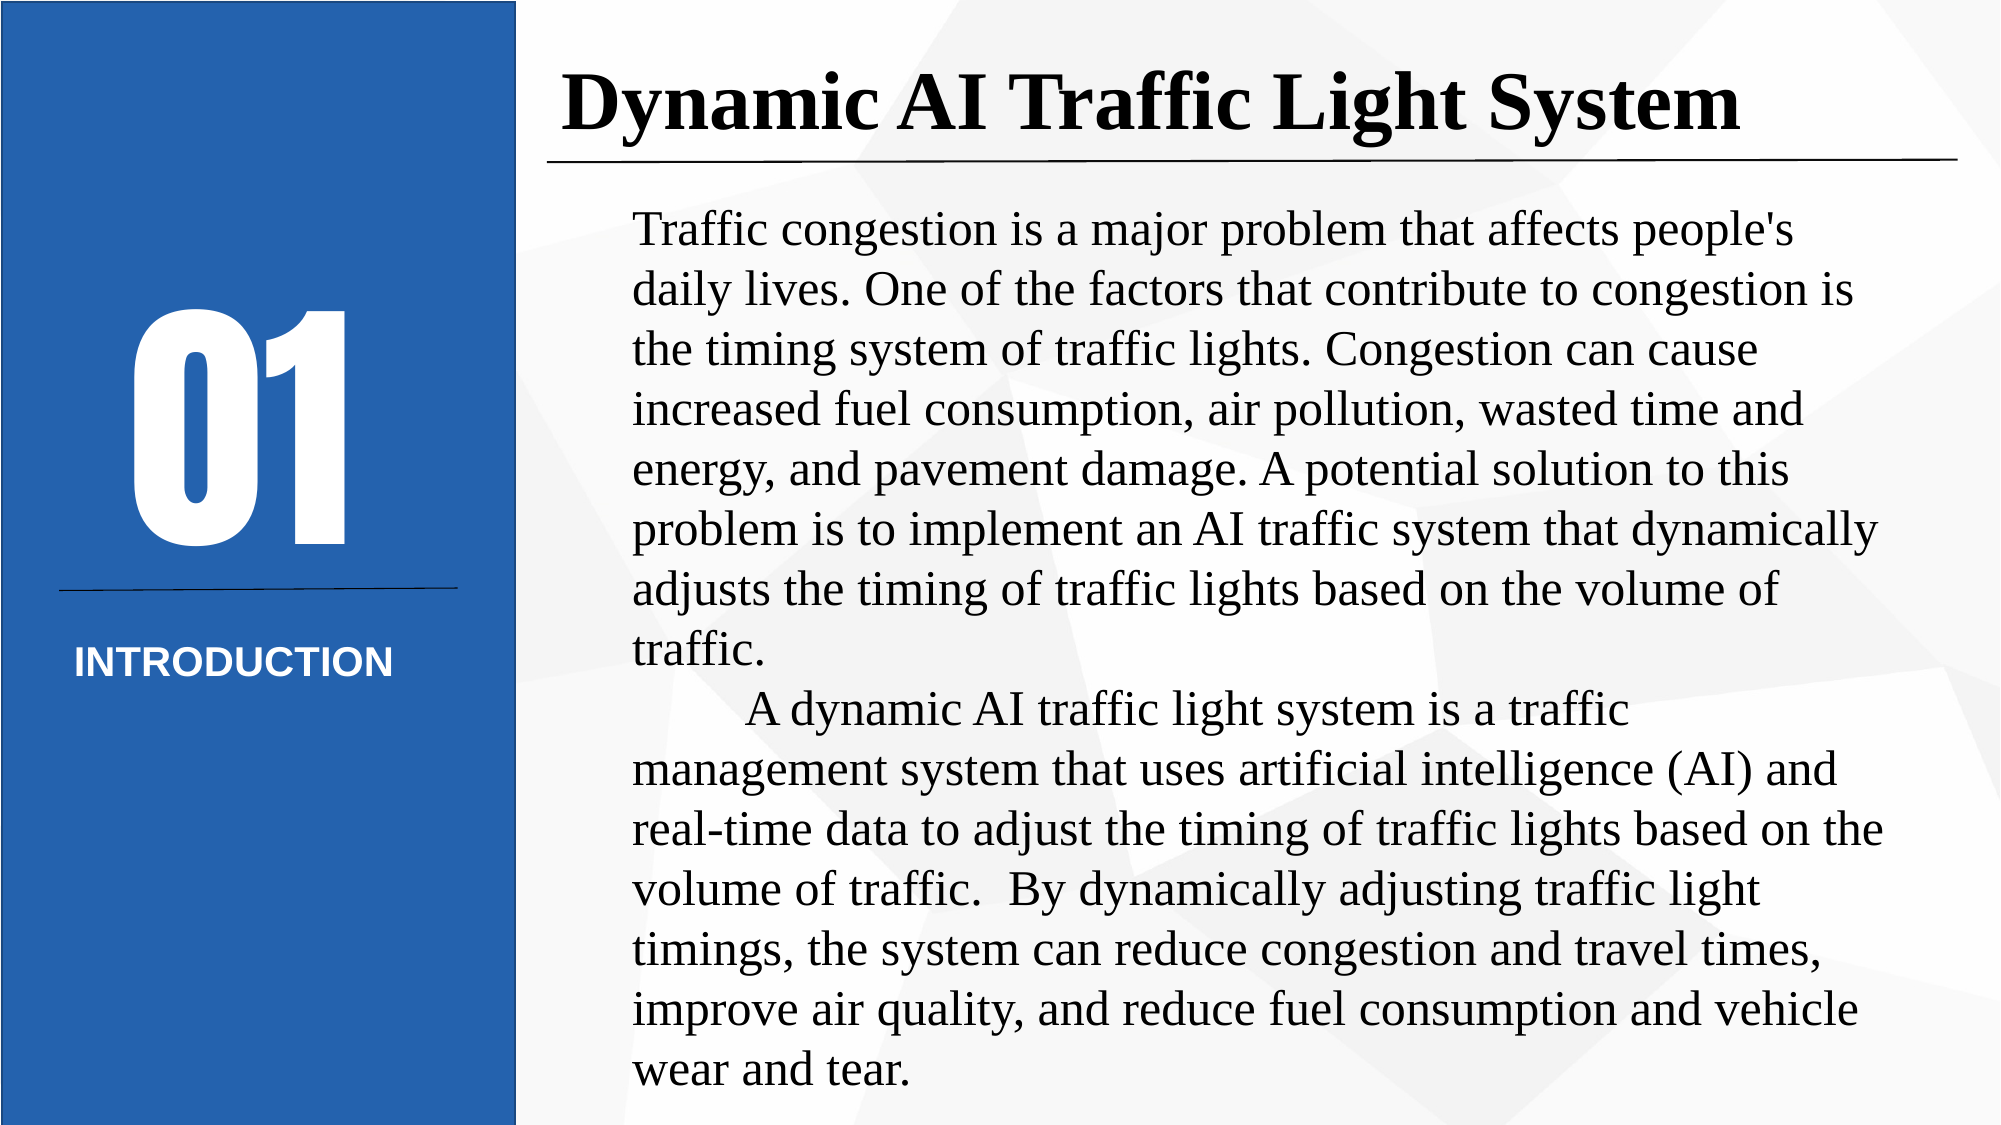

Dynamic AI Traffic Light System
Traffic congestion is a major problem that affects people's daily lives. One of the factors that contribute to congestion is the timing system of traffic lights. Congestion can cause increased fuel consumption, air pollution, wasted time and energy, and pavement damage. A potential solution to this problem is to implement an AI traffic system that dynamically adjusts the timing of traffic lights based on the volume of traffic.
         A dynamic AI traffic light system is a traffic management system that uses artificial intelligence (AI) and real-time data to adjust the timing of traffic lights based on the volume of traffic.  By dynamically adjusting traffic light timings, the system can reduce congestion and travel times, improve air quality, and reduce fuel consumption and vehicle wear and tear.
01
INTRODUCTION